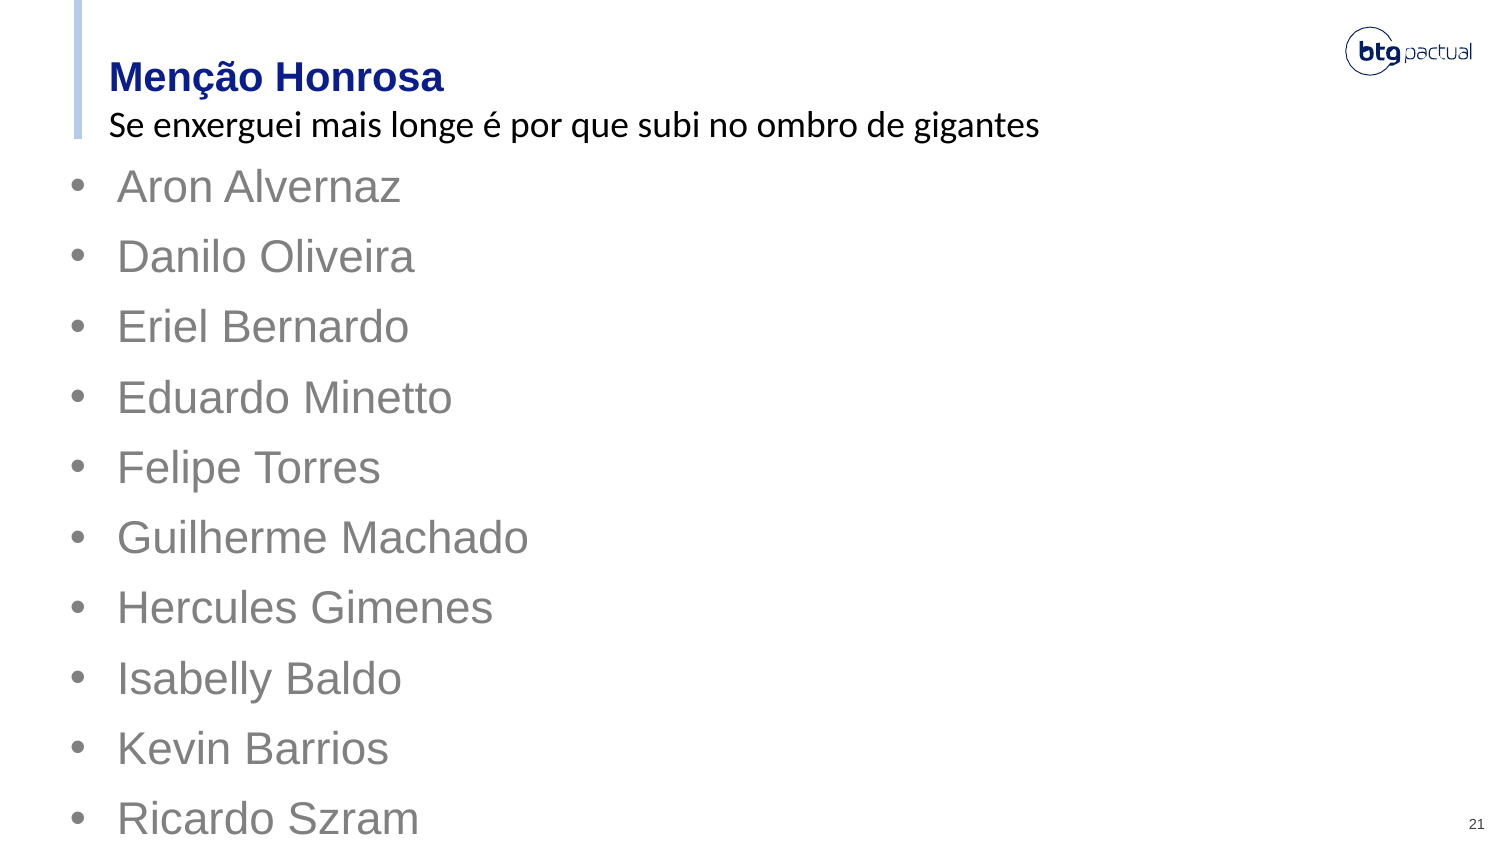

# Menção Honrosa
Se enxerguei mais longe é por que subi no ombro de gigantes
Aron Alvernaz
Danilo Oliveira
Eriel Bernardo
Eduardo Minetto
Felipe Torres
Guilherme Machado
Hercules Gimenes
Isabelly Baldo
Kevin Barrios
Ricardo Szram

21